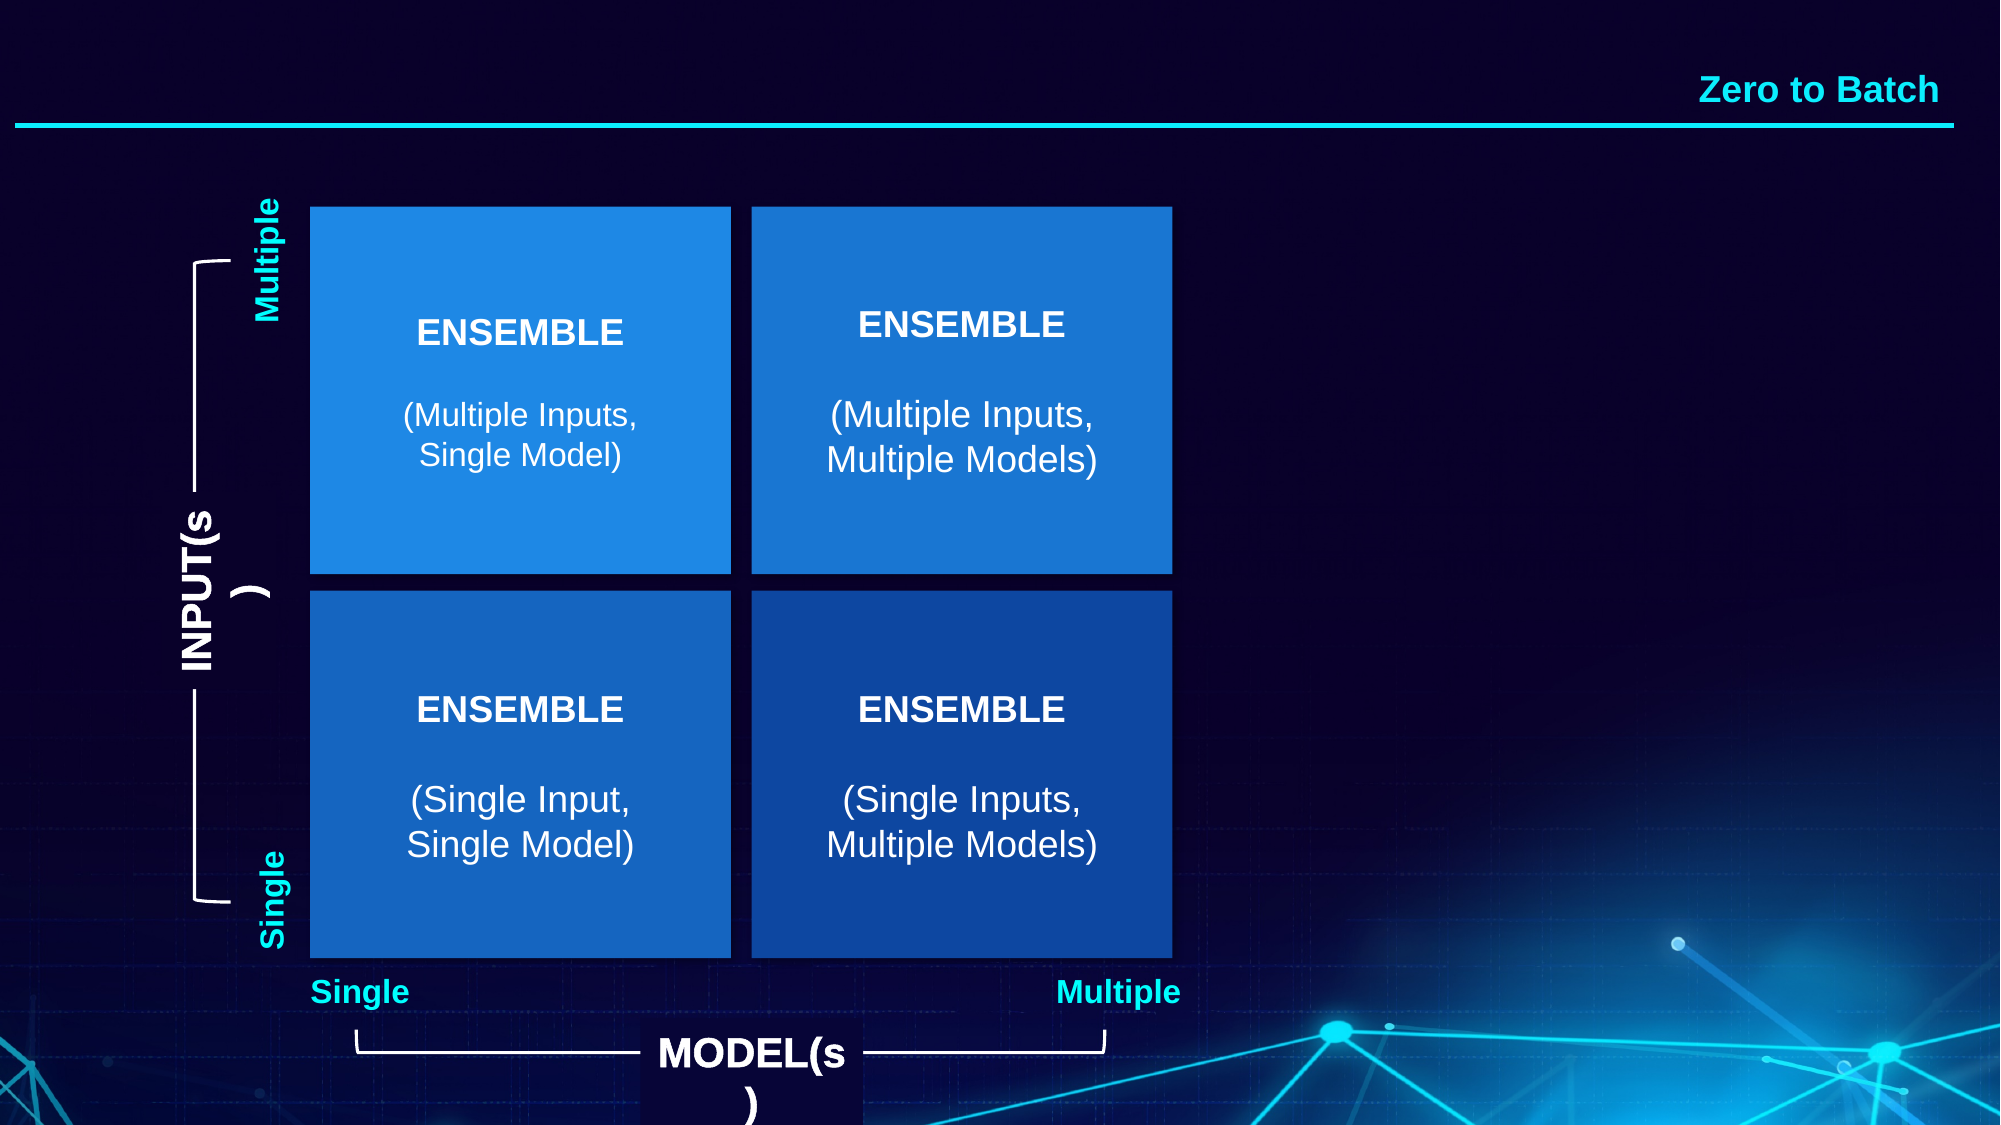

#
ENSEMBLE

(Multiple Inputs,
Single Model)
ENSEMBLE

(Multiple Inputs,
Multiple Models)
Multiple

INPUT(s)
ENSEMBLE

(Single Input,
Single Model)
ENSEMBLE

(Single Inputs,
Multiple Models)
Single
Single
Multiple

MODEL(s)